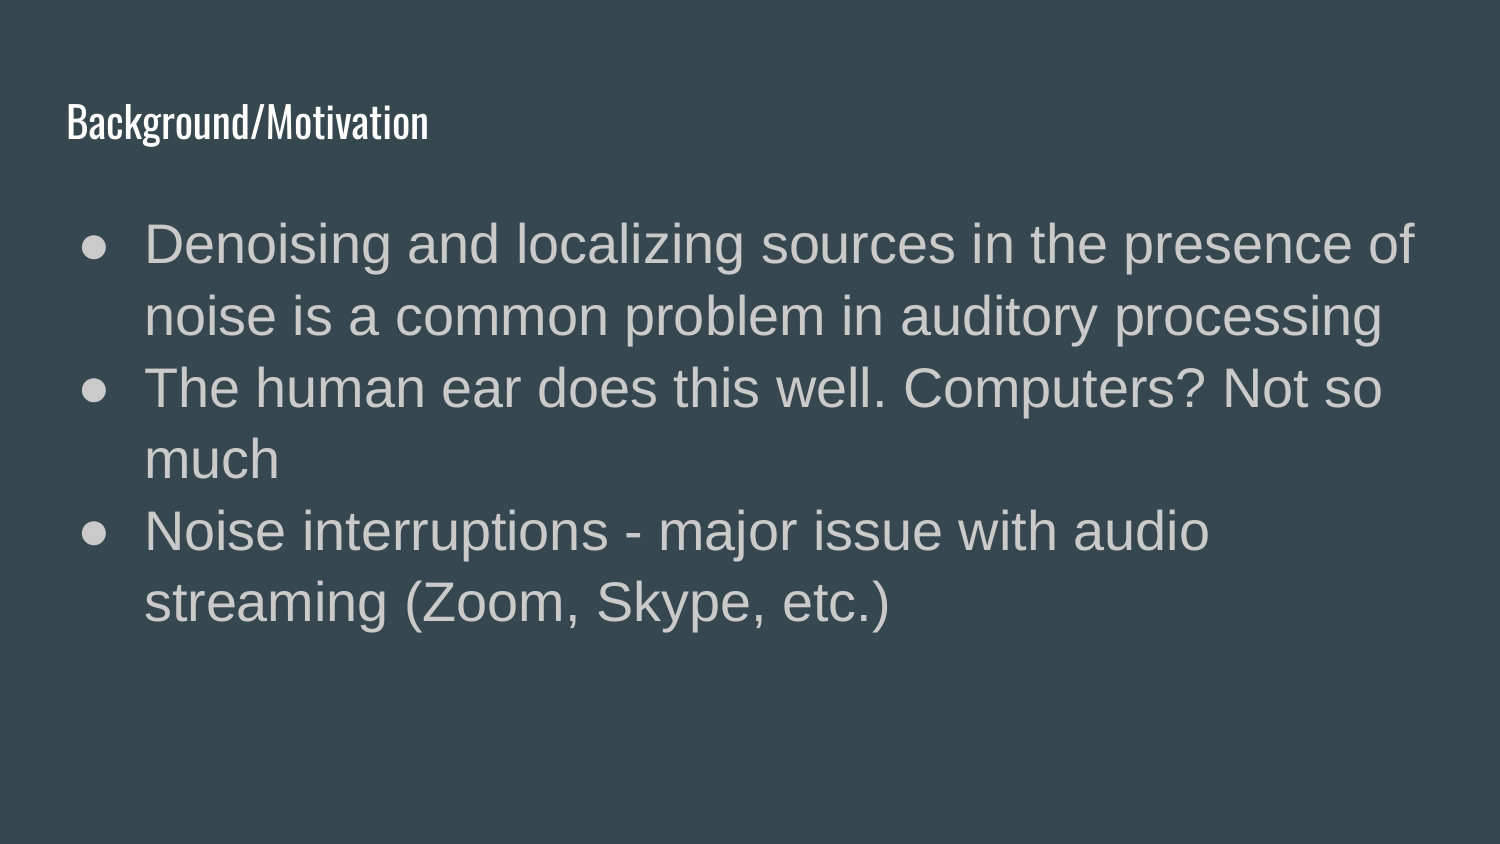

# Background/Motivation
Denoising and localizing sources in the presence of noise is a common problem in auditory processing
The human ear does this well. Computers? Not so much
Noise interruptions - major issue with audio streaming (Zoom, Skype, etc.)